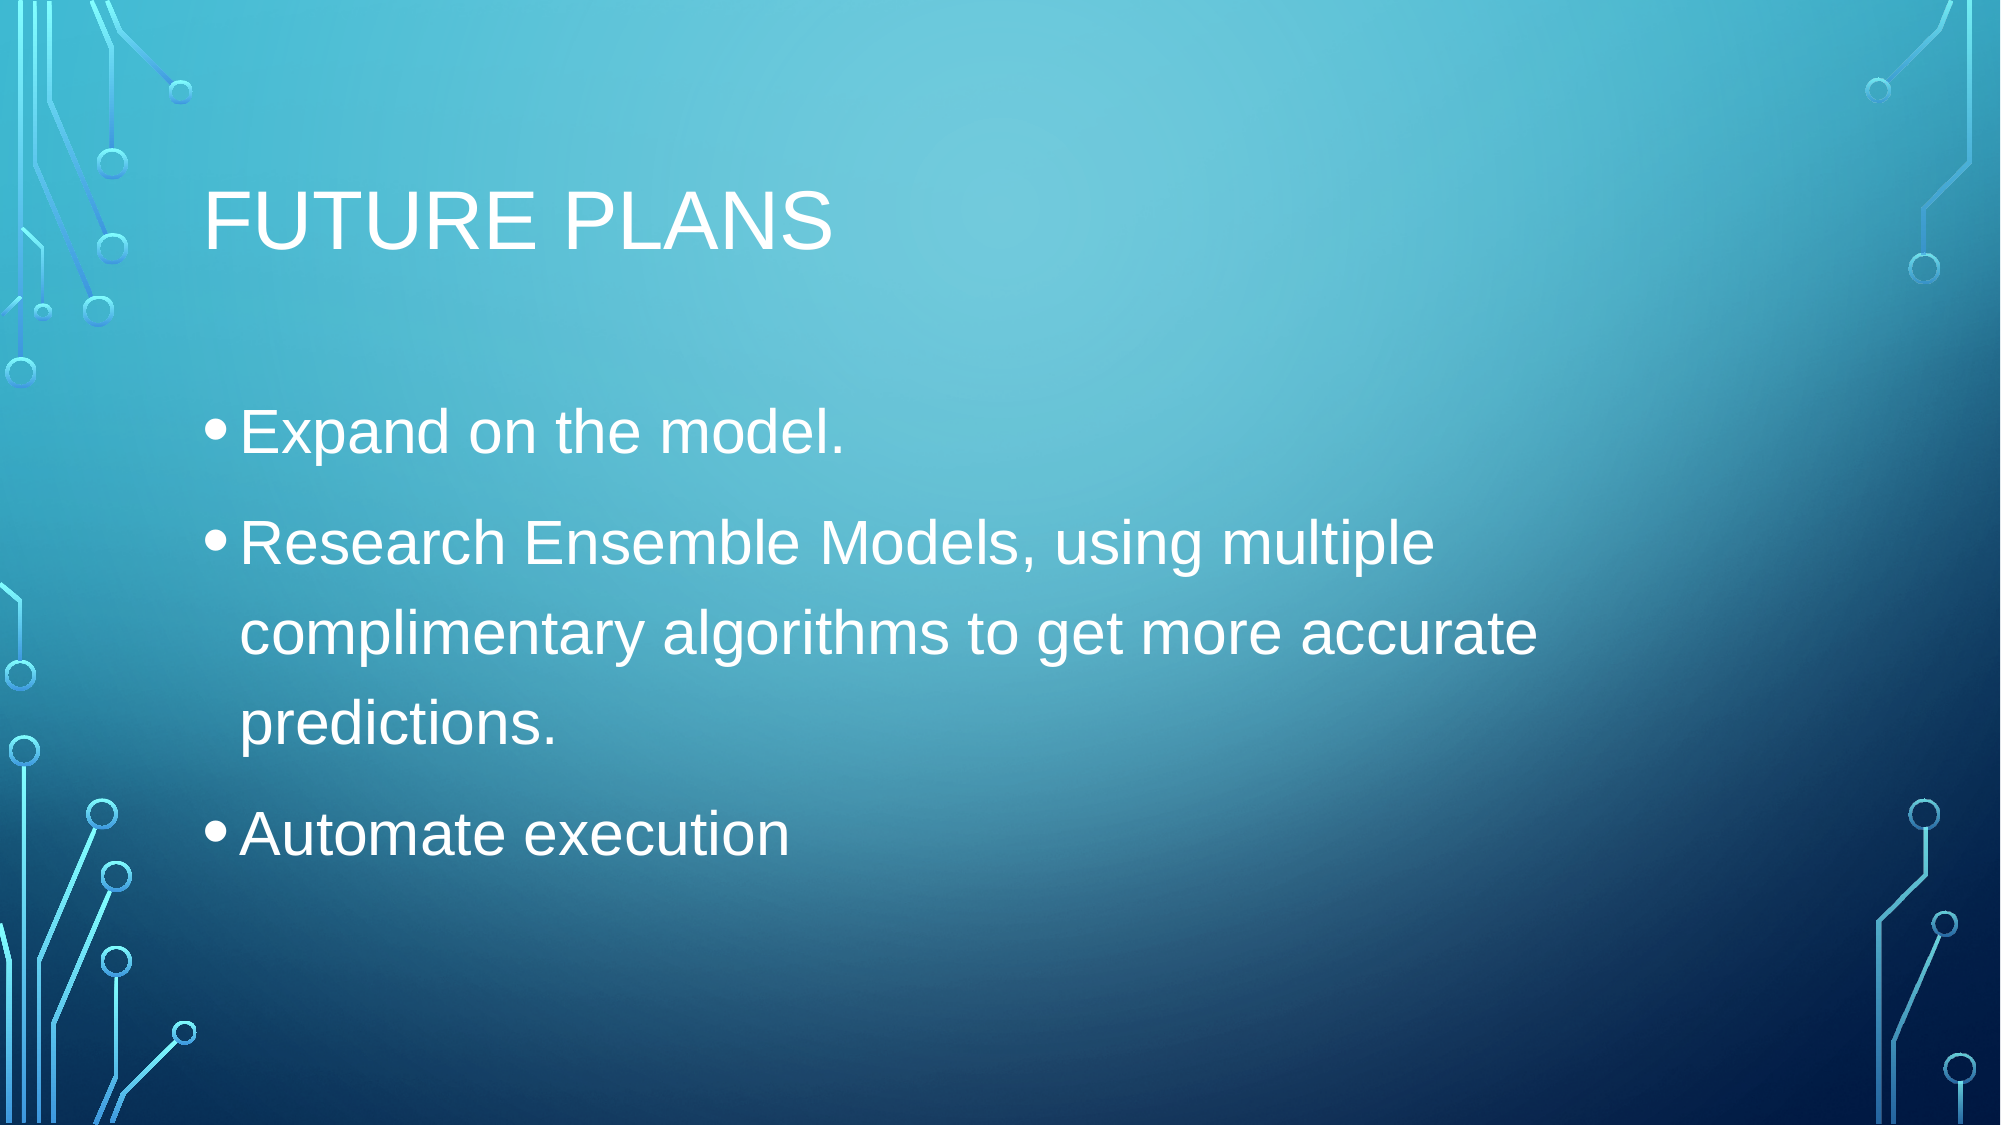

# Future Plans
Expand on the model.
Research Ensemble Models, using multiple complimentary algorithms to get more accurate predictions.
Automate execution